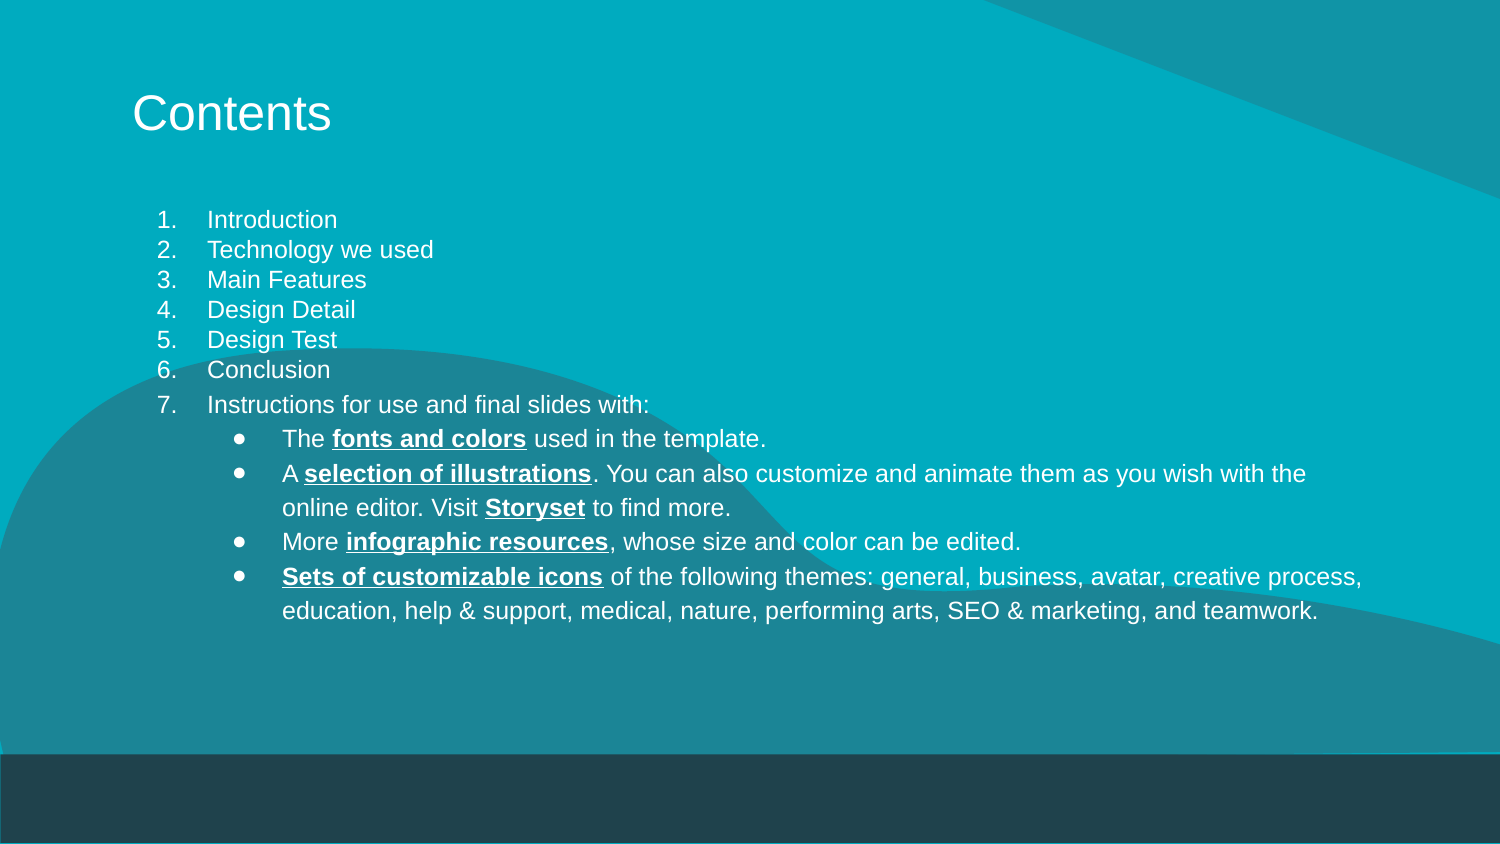

# Contents
Introduction
Technology we used
Main Features
Design Detail
Design Test
Conclusion
Instructions for use and final slides with:
The fonts and colors used in the template.
A selection of illustrations. You can also customize and animate them as you wish with the online editor. Visit Storyset to find more.
More infographic resources, whose size and color can be edited.
Sets of customizable icons of the following themes: general, business, avatar, creative process, education, help & support, medical, nature, performing arts, SEO & marketing, and teamwork.